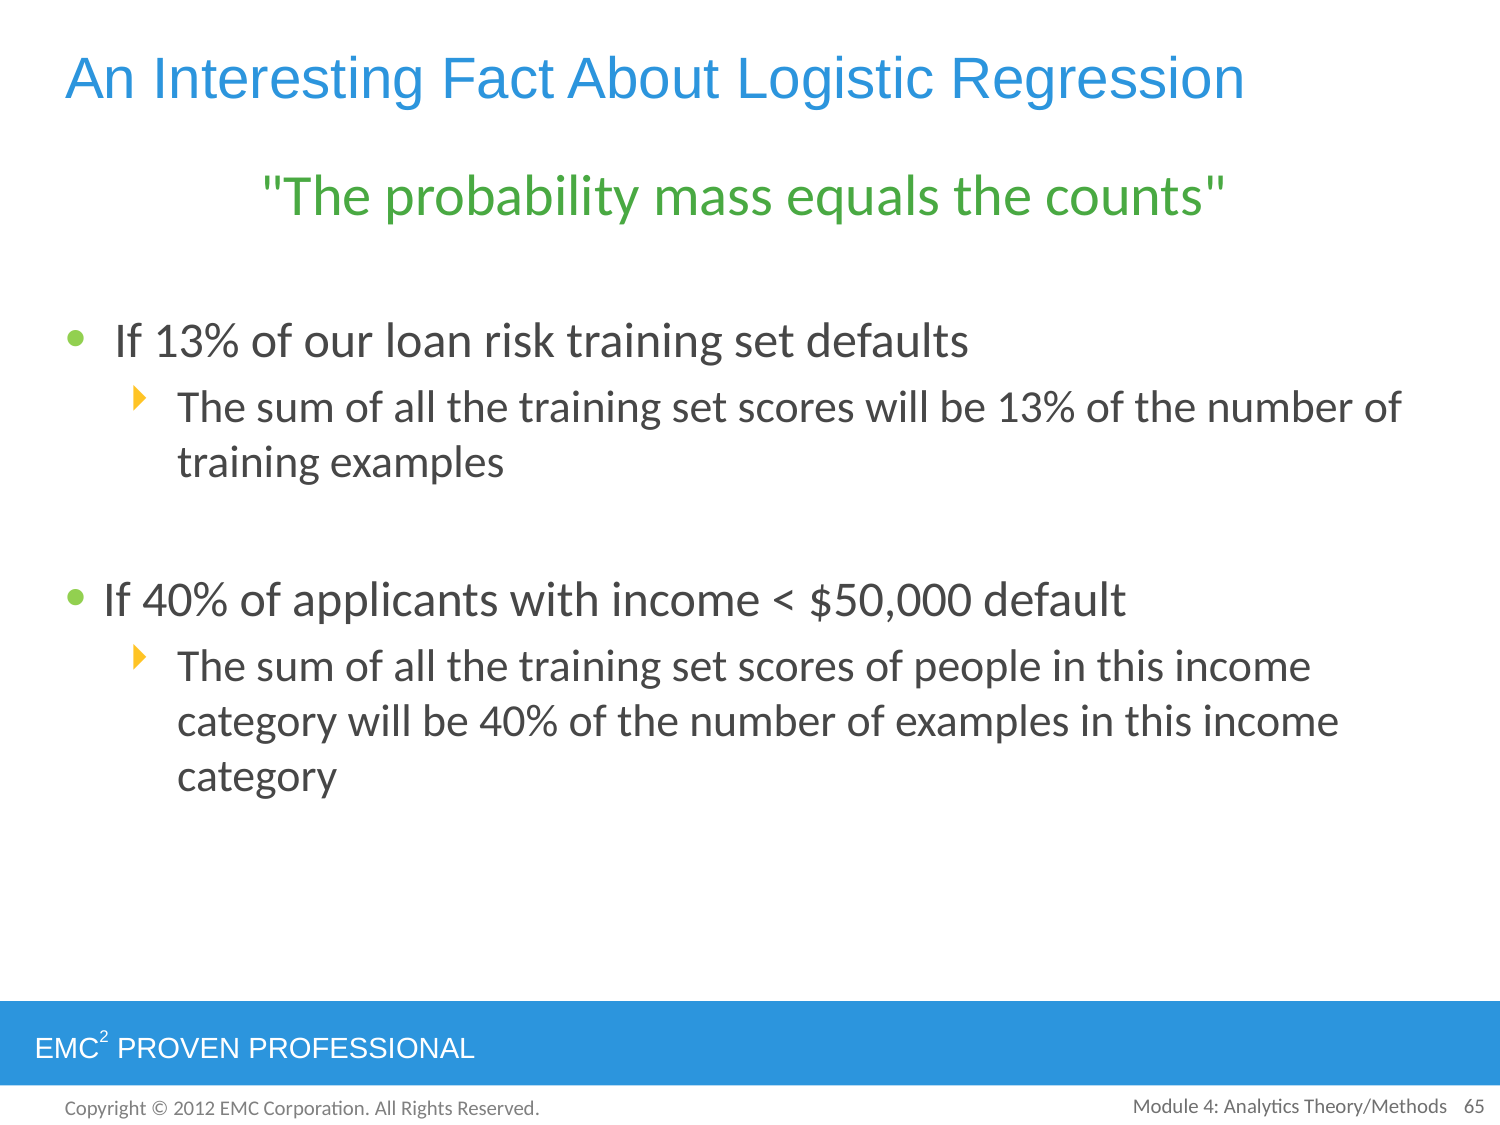

# An Interesting Fact About Logistic Regression
"The probability mass equals the counts"

 If 13% of our loan risk training set defaults
The sum of all the training set scores will be 13% of the number of training examples

If 40% of applicants with income < $50,000 default
The sum of all the training set scores of people in this income category will be 40% of the number of examples in this income category

Module 4: Analytics Theory/Methods
65